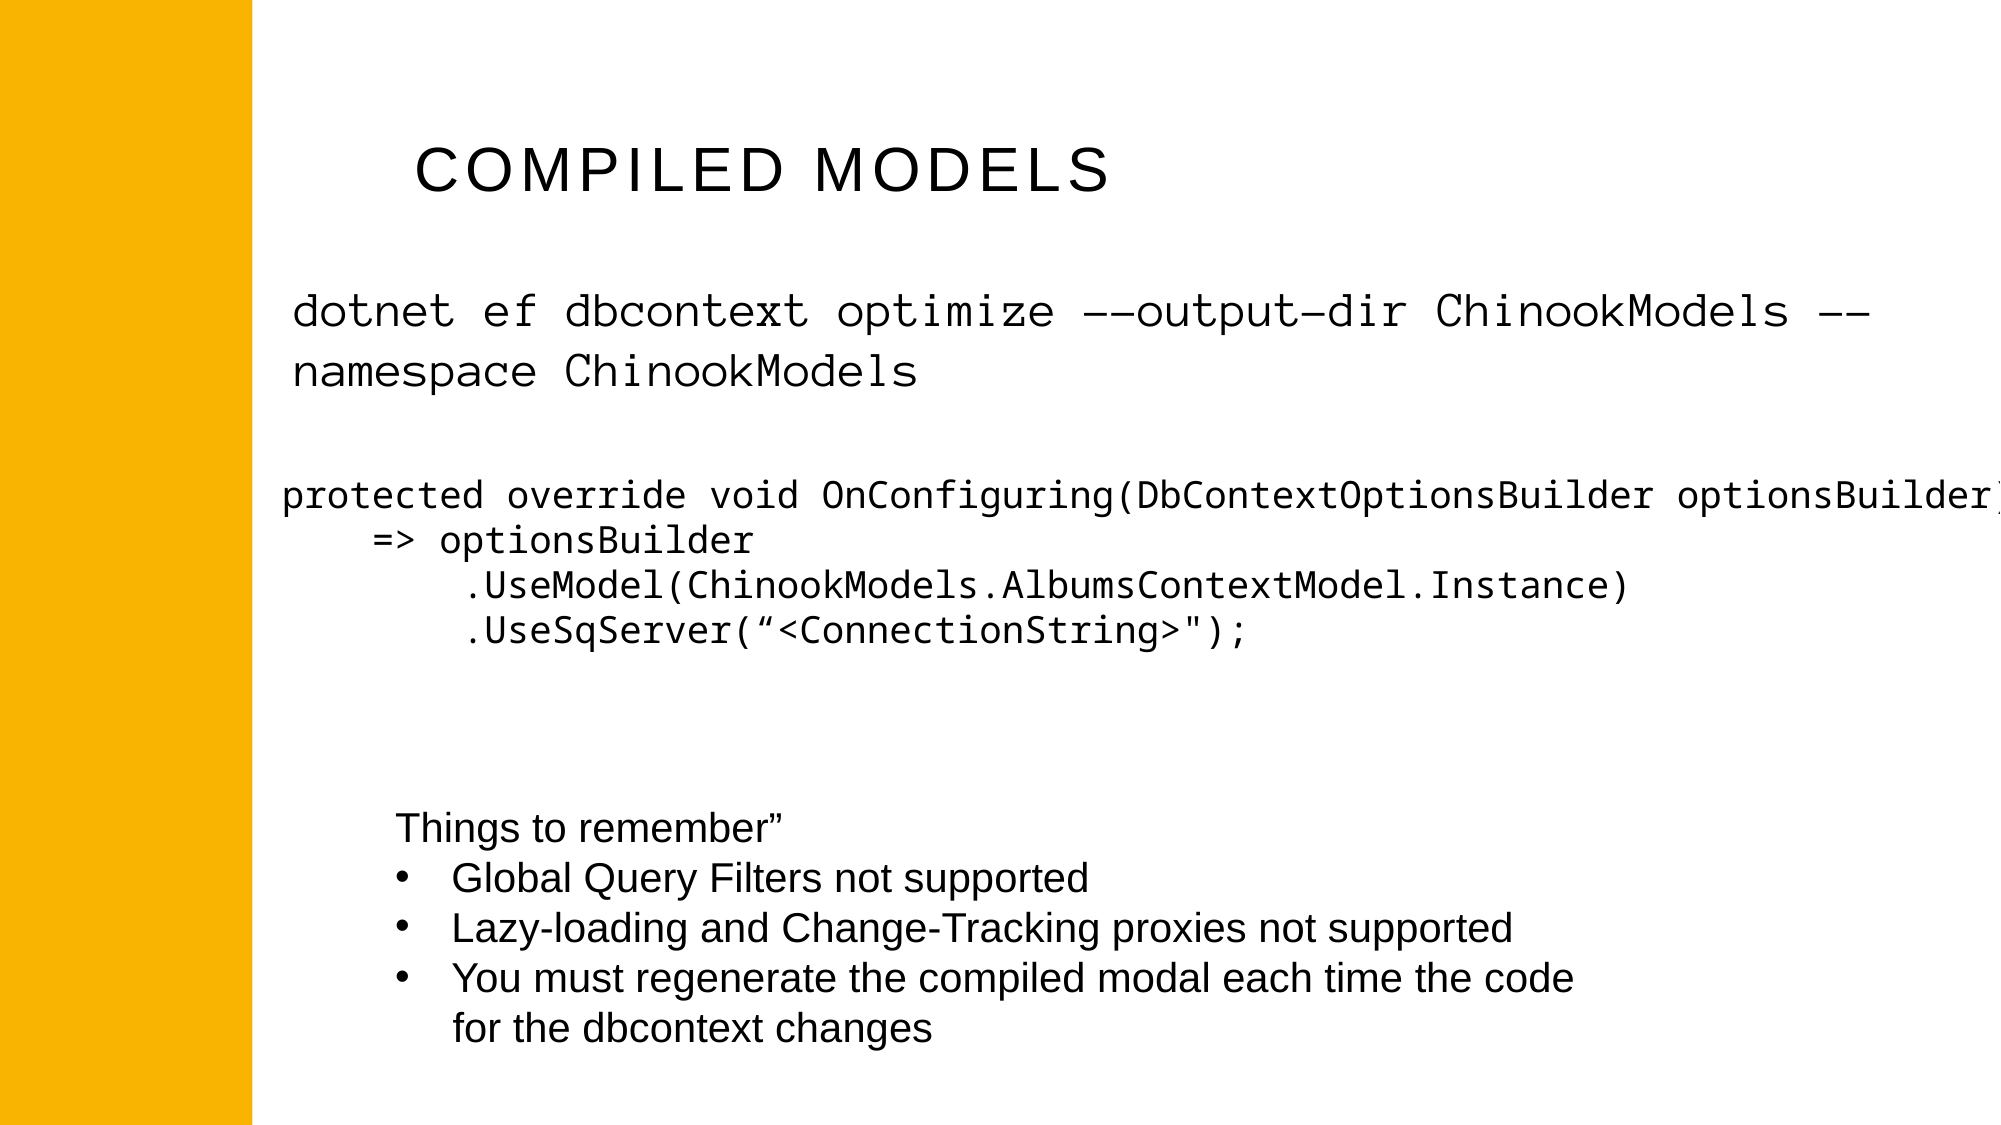

COMPILED MODELS
dotnet ef dbcontext optimize --output-dir ChinookModels --namespace ChinookModels
protected override void OnConfiguring(DbContextOptionsBuilder optionsBuilder)
    => optionsBuilder
        .UseModel(ChinookModels.AlbumsContextModel.Instance)
        .UseSqServer(“<ConnectionString>");
Things to remember”
Global Query Filters not supported
Lazy-loading and Change-Tracking proxies not supported
You must regenerate the compiled modal each time the code
     for the dbcontext changes